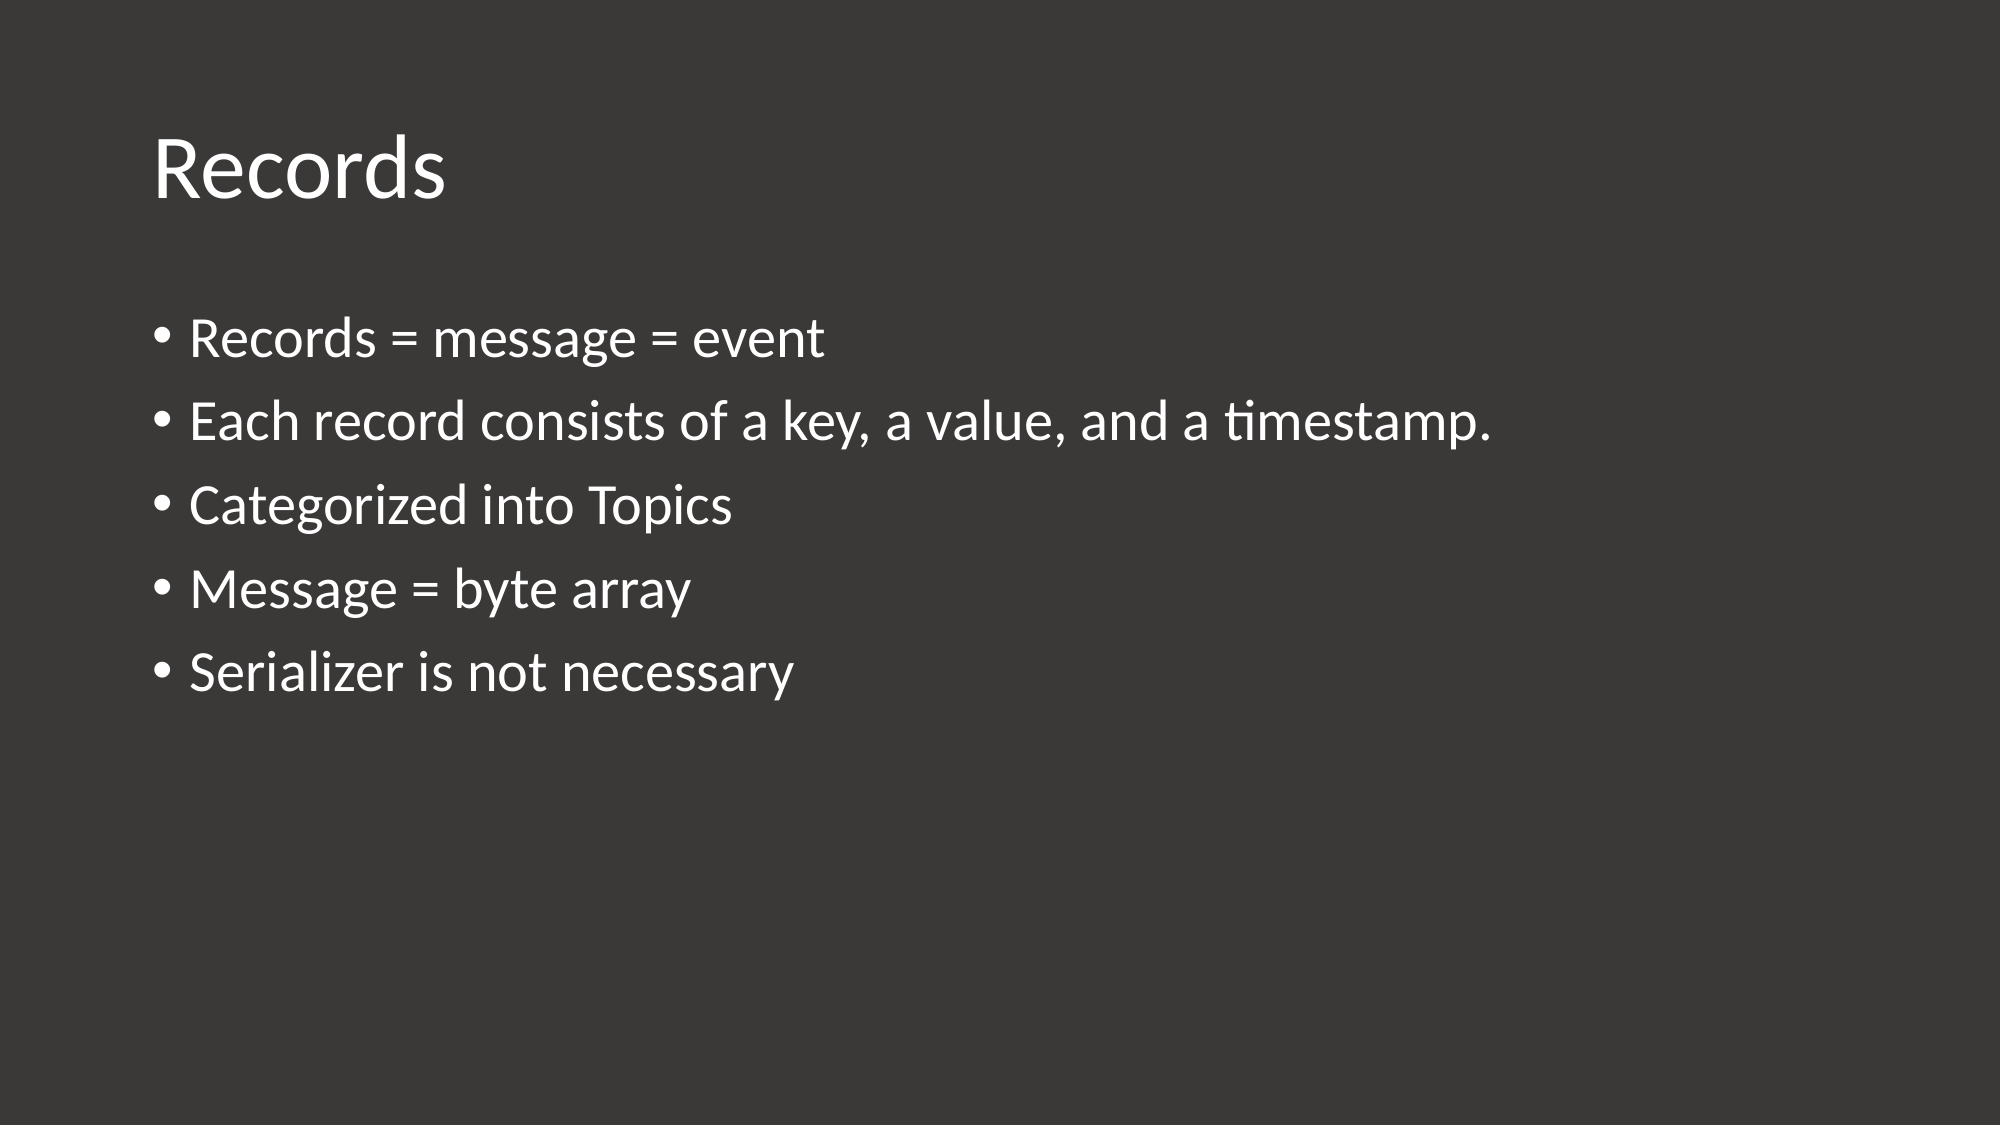

# Records
Records = message = event
Each record consists of a key, a value, and a timestamp.
Categorized into Topics
Message = byte array
Serializer is not necessary